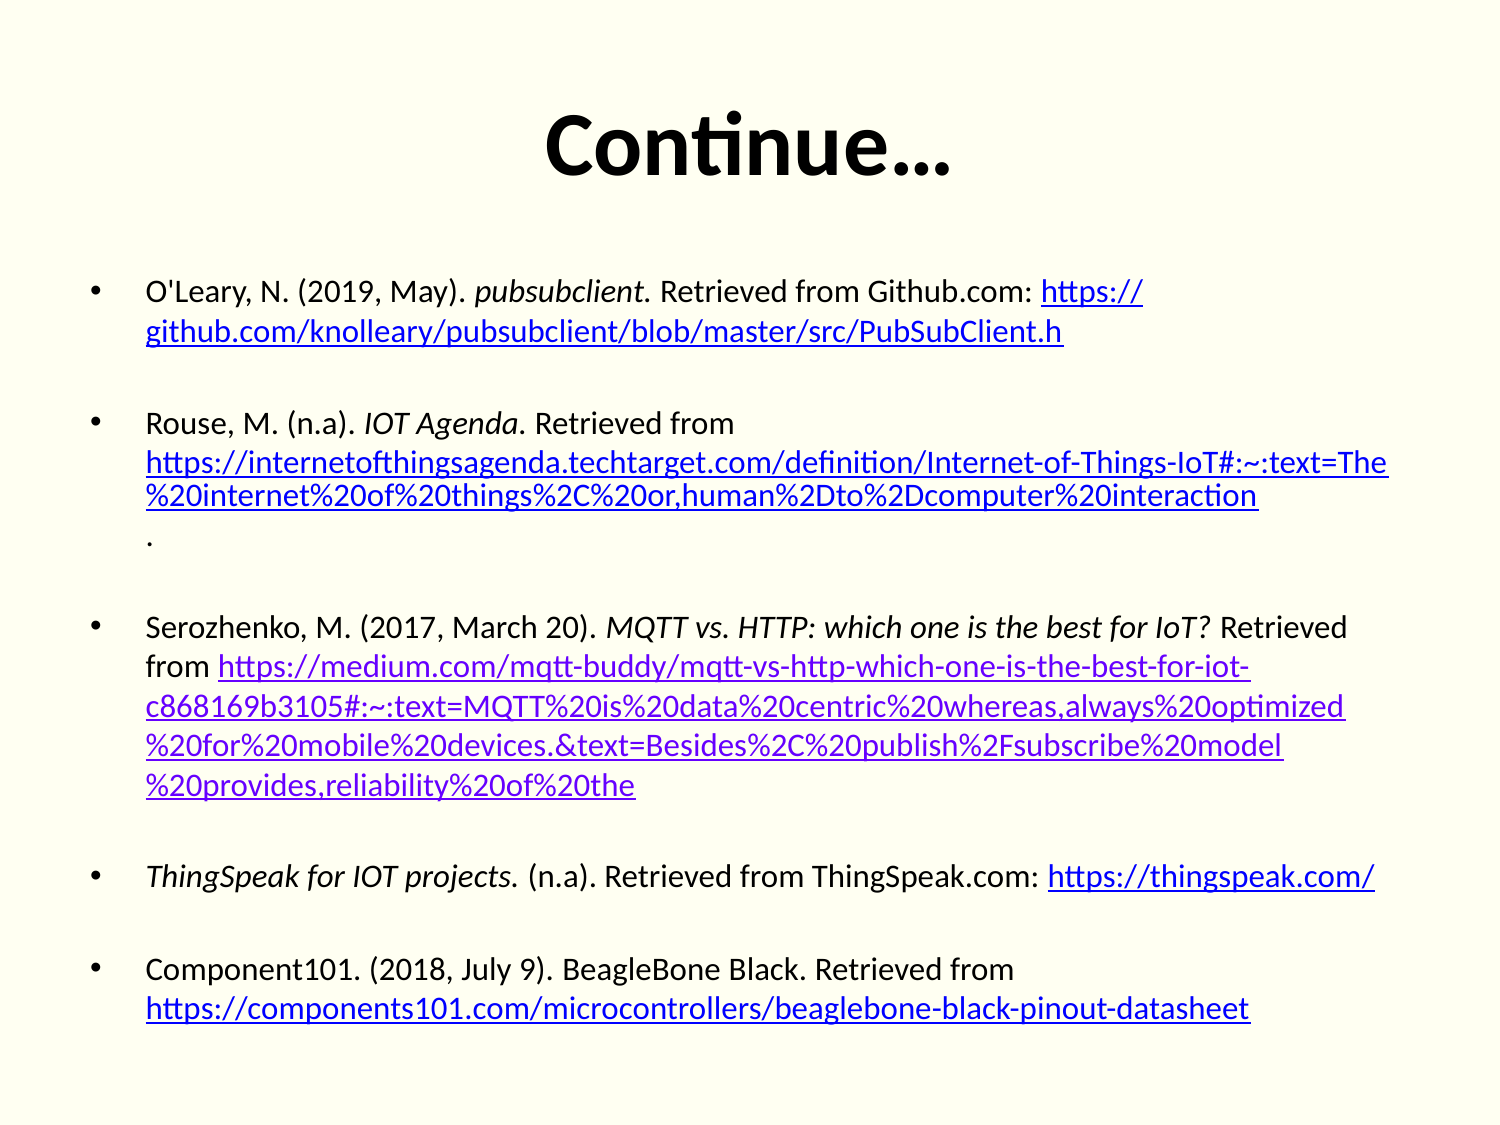

# Continue…
O'Leary, N. (2019, May). pubsubclient. Retrieved from Github.com: https://github.com/knolleary/pubsubclient/blob/master/src/PubSubClient.h

Rouse, M. (n.a). IOT Agenda. Retrieved from https://internetofthingsagenda.techtarget.com/definition/Internet-of-Things-IoT#:~:text=The%20internet%20of%20things%2C%20or,human%2Dto%2Dcomputer%20interaction.

Serozhenko, M. (2017, March 20). MQTT vs. HTTP: which one is the best for IoT? Retrieved from https://medium.com/mqtt-buddy/mqtt-vs-http-which-one-is-the-best-for-iot-c868169b3105#:~:text=MQTT%20is%20data%20centric%20whereas,always%20optimized%20for%20mobile%20devices.&text=Besides%2C%20publish%2Fsubscribe%20model%20provides,reliability%20of%20the

ThingSpeak for IOT projects. (n.a). Retrieved from ThingSpeak.com: https://thingspeak.com/

Component101. (2018, July 9). BeagleBone Black. Retrieved from https://components101.com/microcontrollers/beaglebone-black-pinout-datasheet